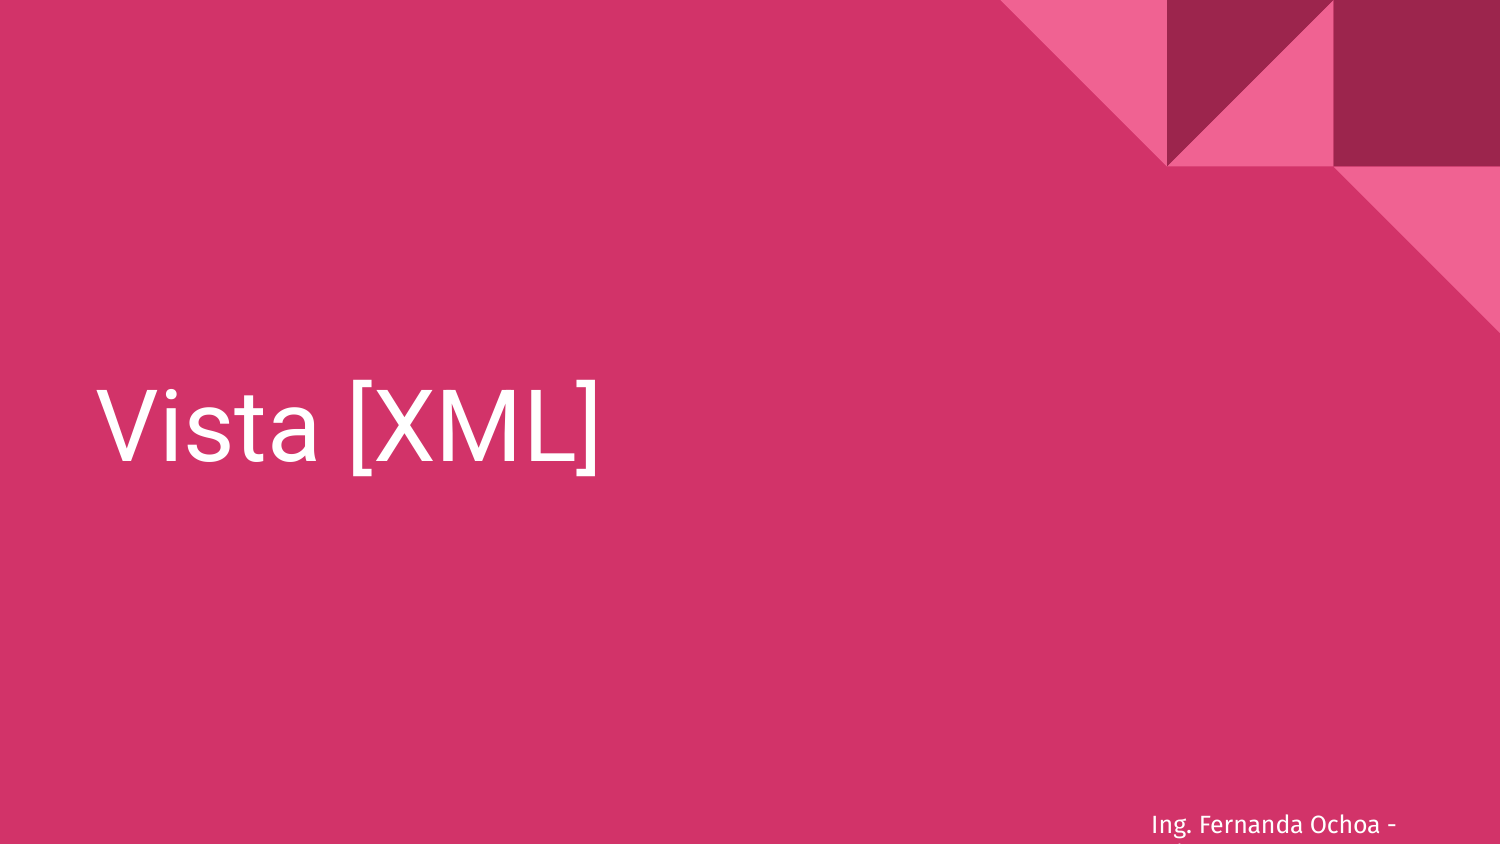

# Vista [XML]
Ing. Fernanda Ochoa - @imonsh